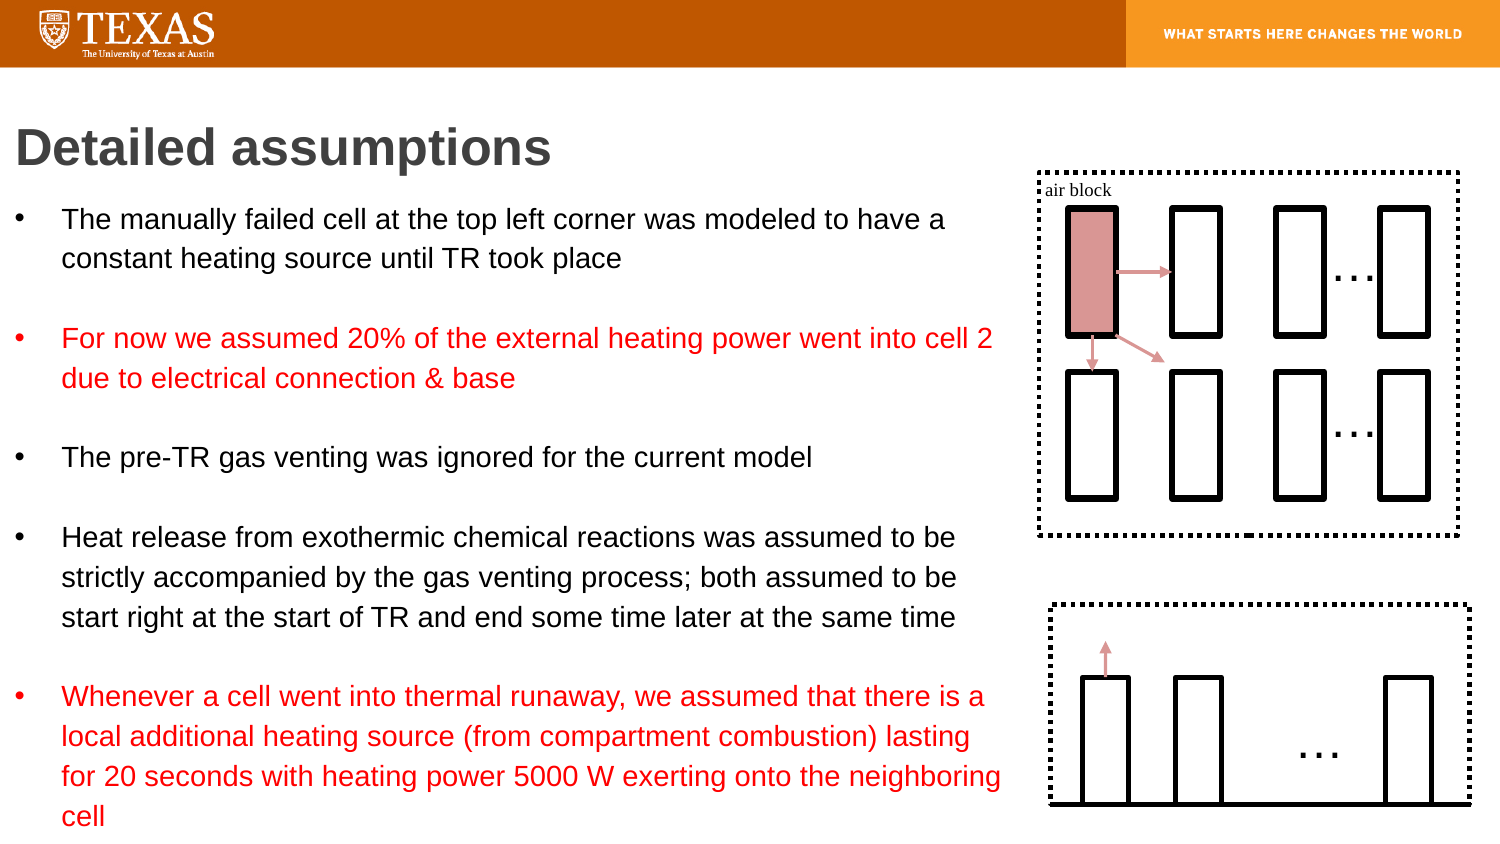

Detailed assumptions
air block

…

…
The manually failed cell at the top left corner was modeled to have a constant heating source until TR took place

For now we assumed 20% of the external heating power went into cell 2 due to electrical connection & base

The pre-TR gas venting was ignored for the current model

Heat release from exothermic chemical reactions was assumed to be strictly accompanied by the gas venting process; both assumed to be start right at the start of TR and end some time later at the same time

Whenever a cell went into thermal runaway, we assumed that there is a local additional heating source (from compartment combustion) lasting for 20 seconds with heating power 5000 W exerting onto the neighboring cell

…